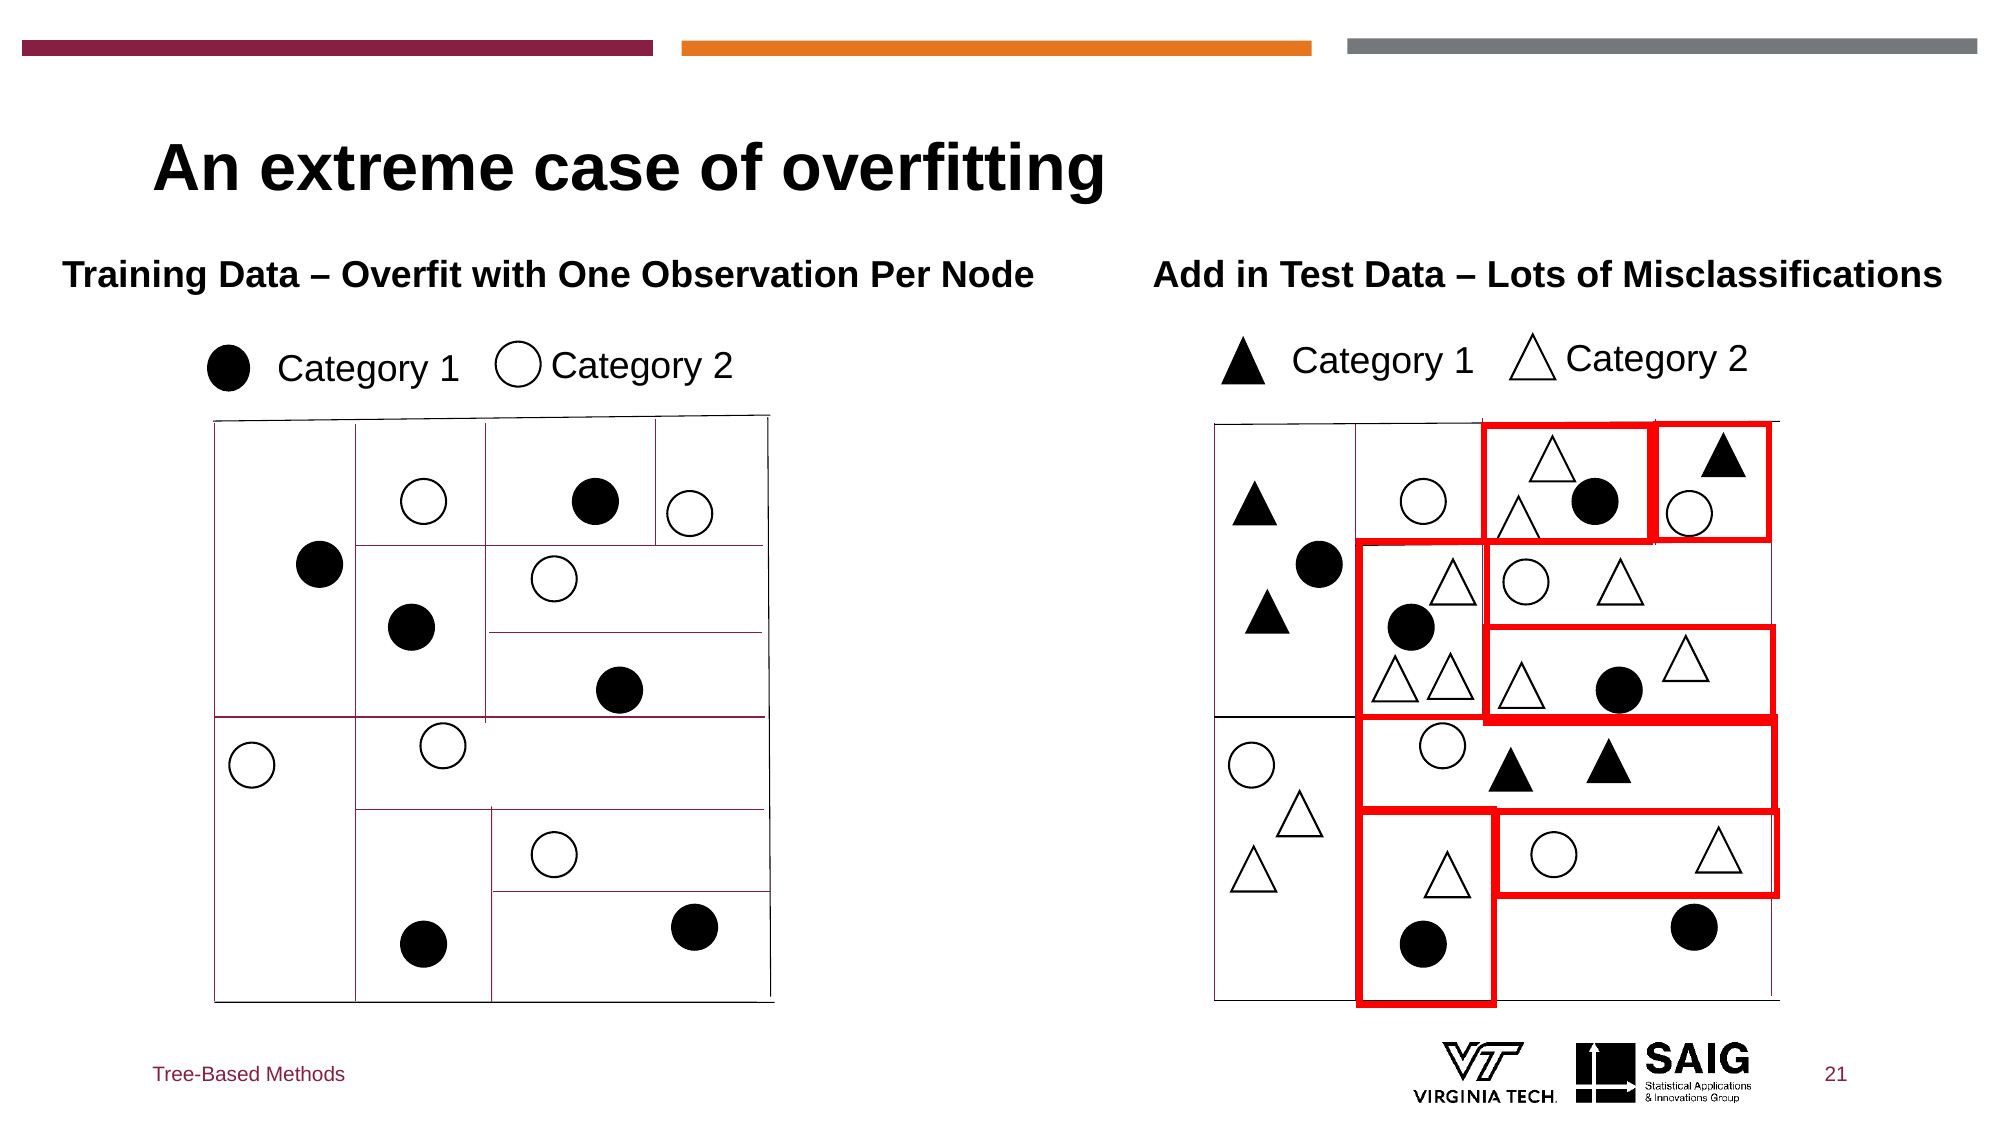

# An extreme case of overfitting
Training Data – Overfit with One Observation Per Node
Add in Test Data – Lots of Misclassifications
Category 2
Category 1

Category 2
Category 1

Tree-Based Methods
21